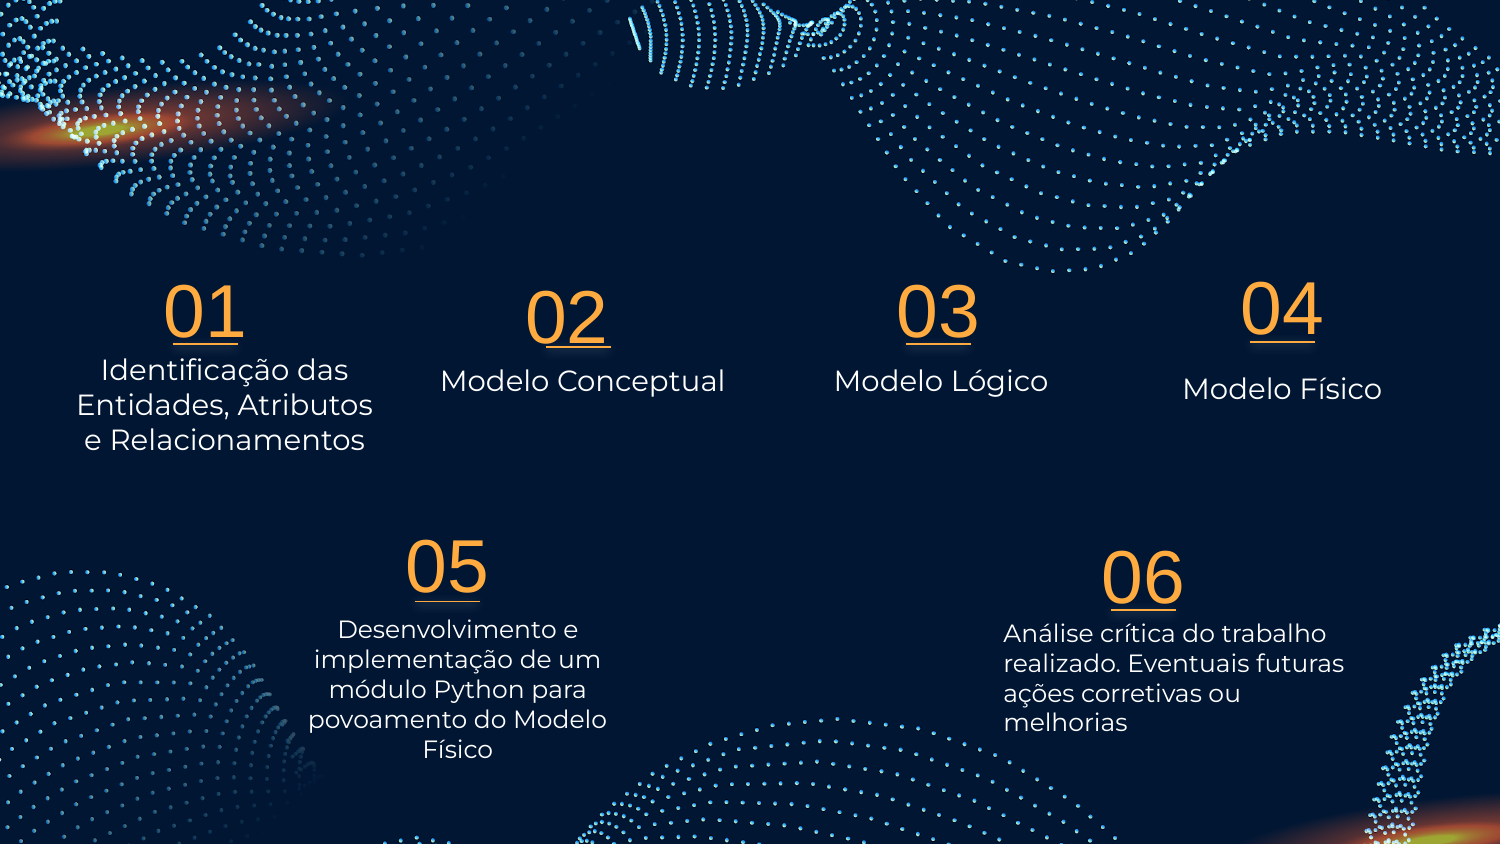

04
01
03
02
Modelo Conceptual

Modelo Lógico
Modelo Físico
Identificação das Entidades, Atributos e Relacionamentos
05
06
Análise crítica do trabalho realizado. Eventuais futuras ações corretivas ou melhorias
Desenvolvimento e implementação de um módulo Python para povoamento do Modelo Físico